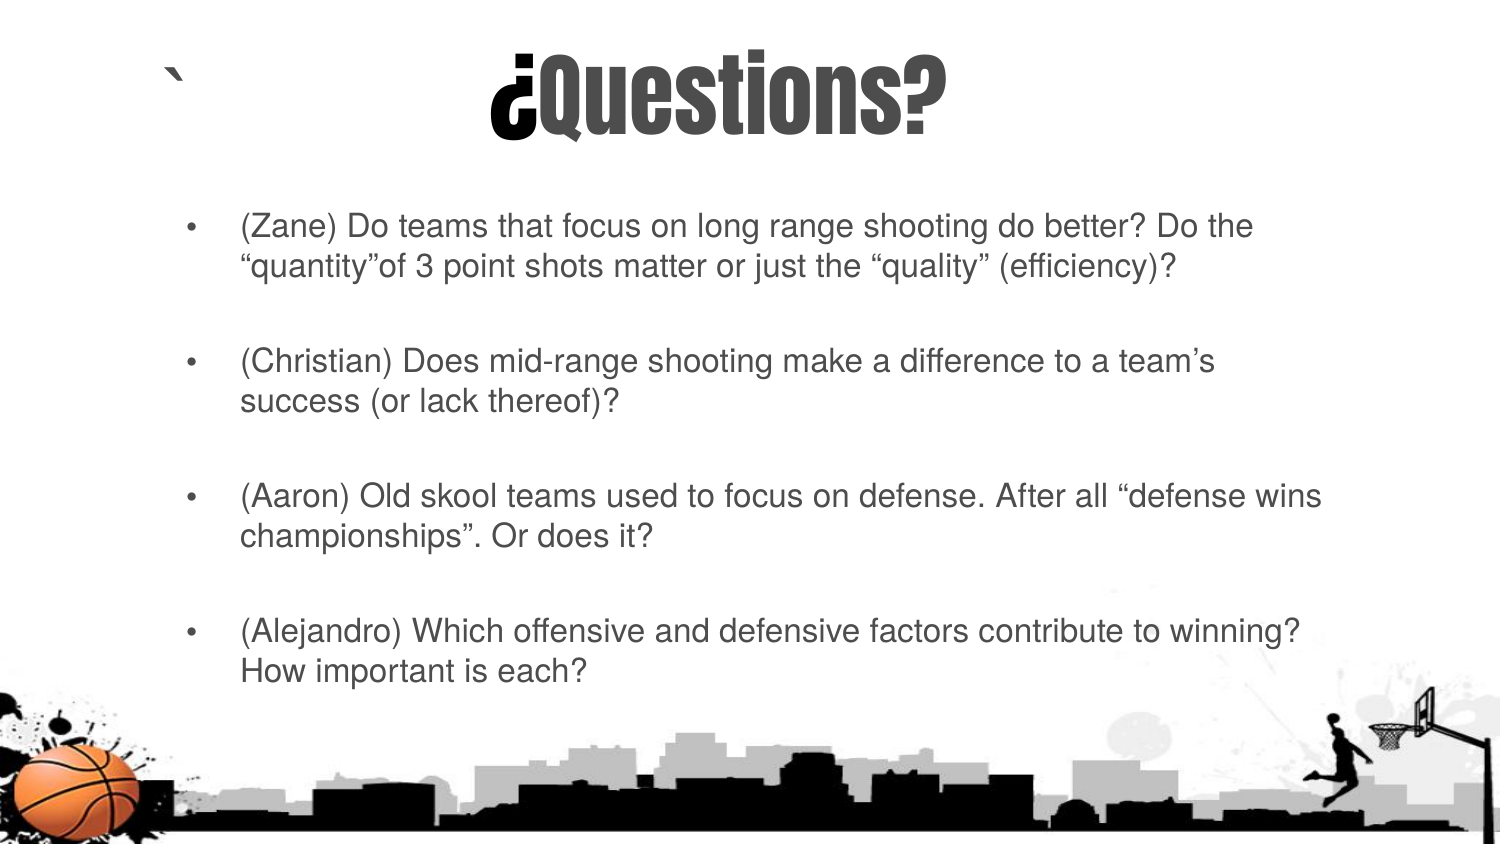

# `            ¿Questions?

(Zane) Do teams that focus on long range shooting do better? Do the “quantity”of 3 point shots matter or just the “quality” (efficiency)?

(Christian) Does mid-range shooting make a difference to a team’s success (or lack thereof)?

(Aaron) Old skool teams used to focus on defense. After all “defense wins championships”. Or does it?

(Alejandro) Which offensive and defensive factors contribute to winning? How important is each?